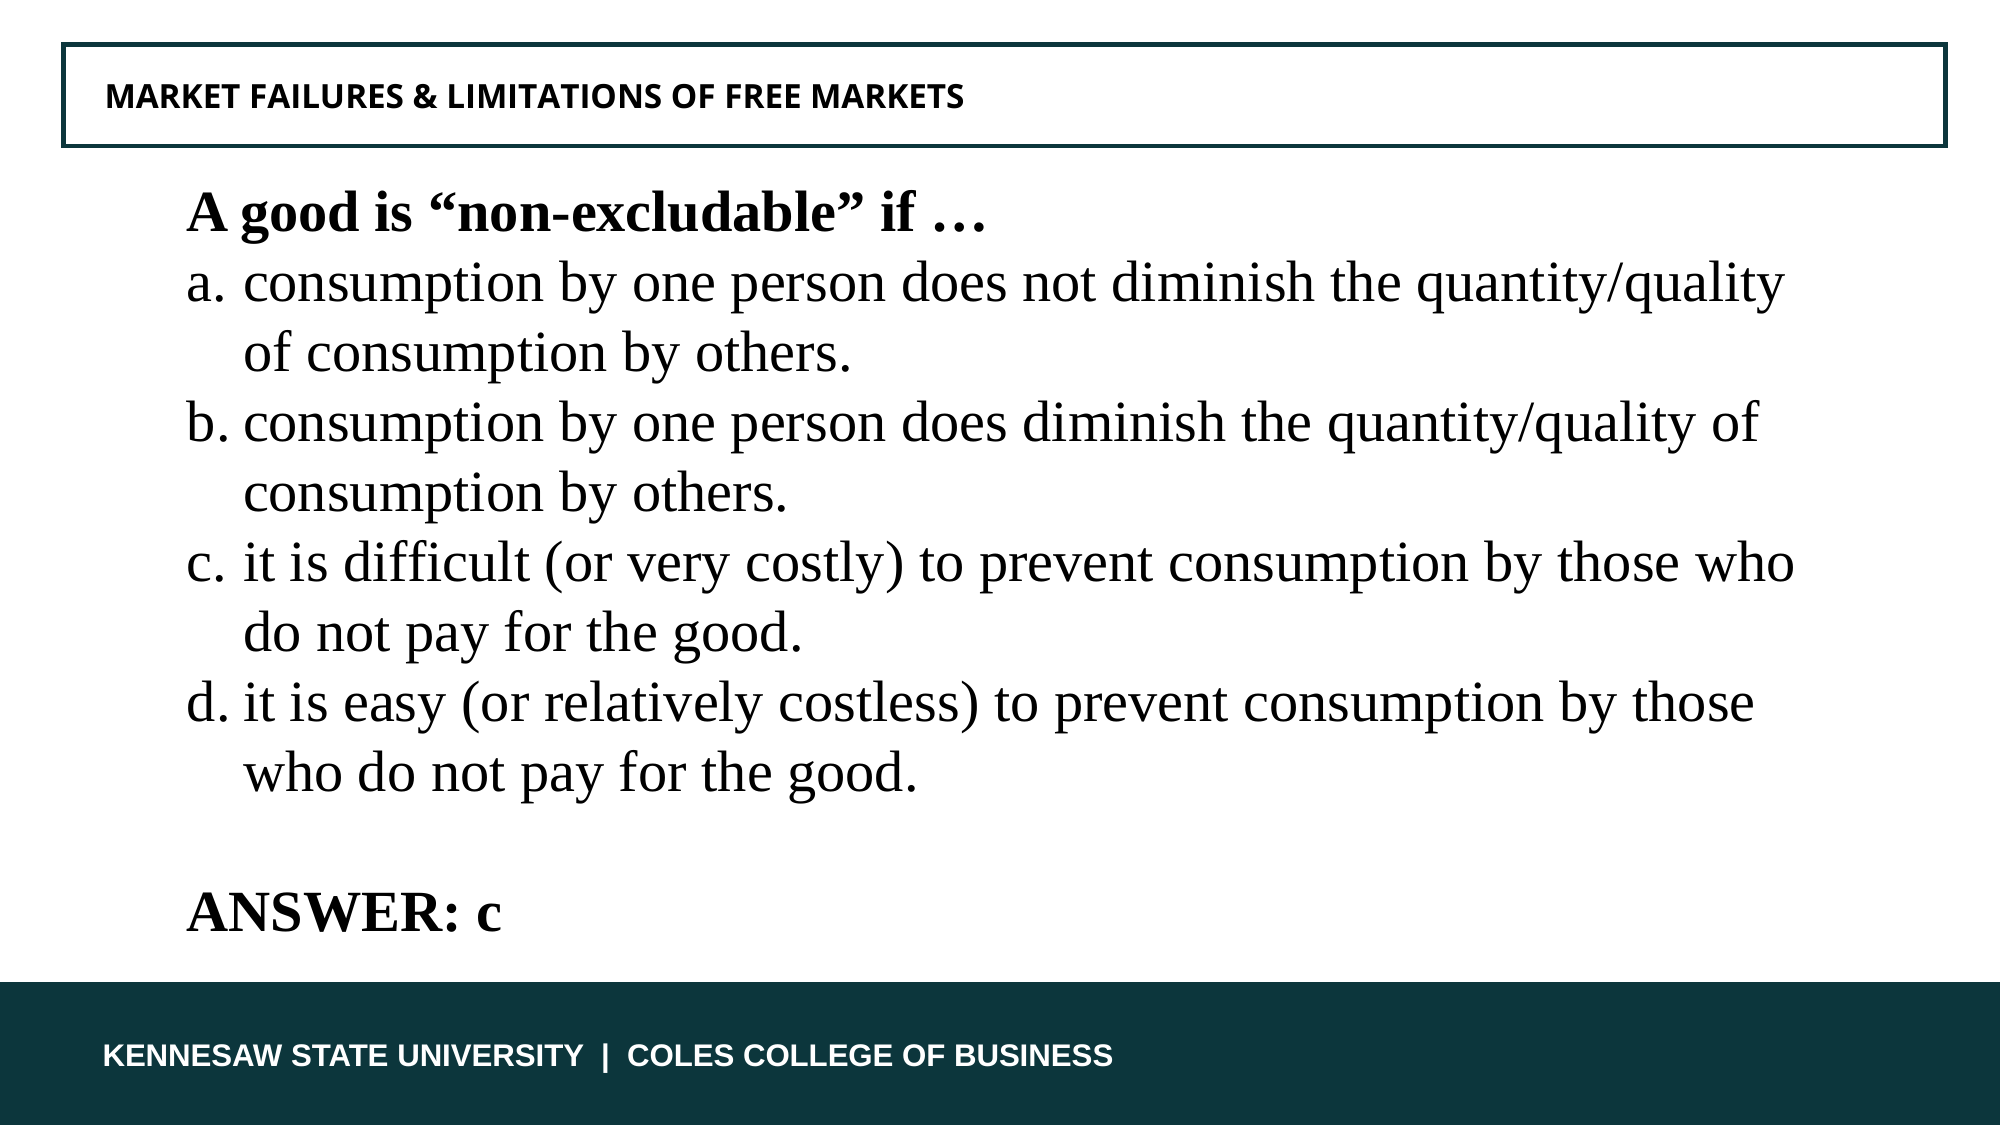

MARKET FAILURES & LIMITATIONS OF FREE MARKETS
A good is “non-excludable” if …
consumption by one person does not diminish the quantity/quality of consumption by others.
consumption by one person does diminish the quantity/quality of consumption by others.
it is difficult (or very costly) to prevent consumption by those who do not pay for the good.
it is easy (or relatively costless) to prevent consumption by those who do not pay for the good.

ANSWER: c
          KENNESAW STATE UNIVERSITY  |  COLES COLLEGE OF BUSINESS